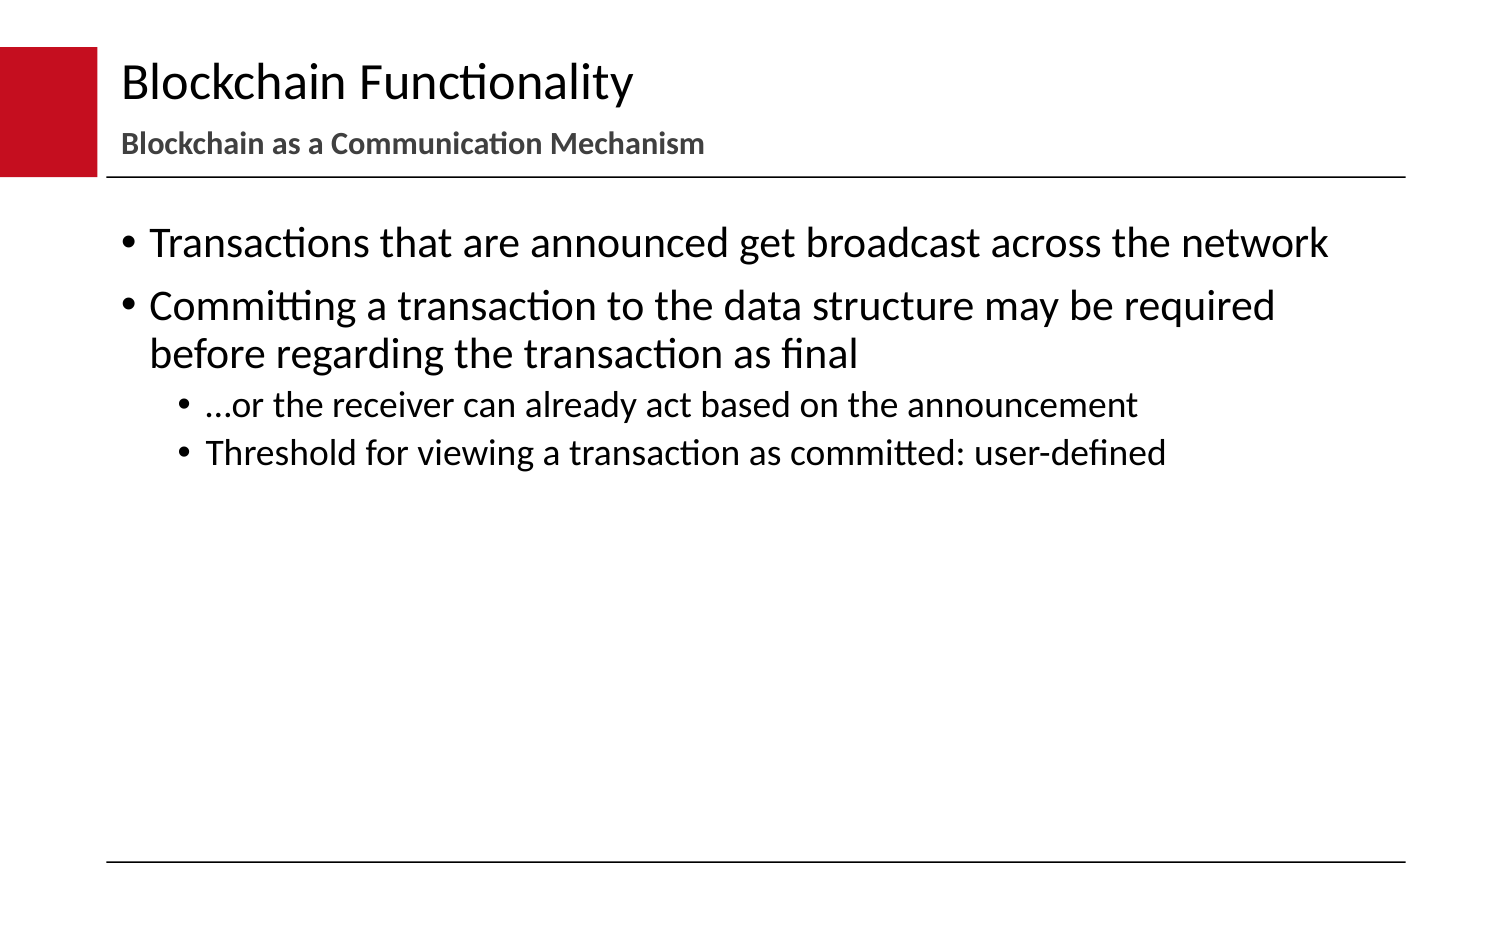

# Blockchain Functionality
Blockchain as a Communication Mechanism
Transactions that are announced get broadcast across the network
Committing a transaction to the data structure may be required before regarding the transaction as final
…or the receiver can already act based on the announcement
Threshold for viewing a transaction as committed: user-defined